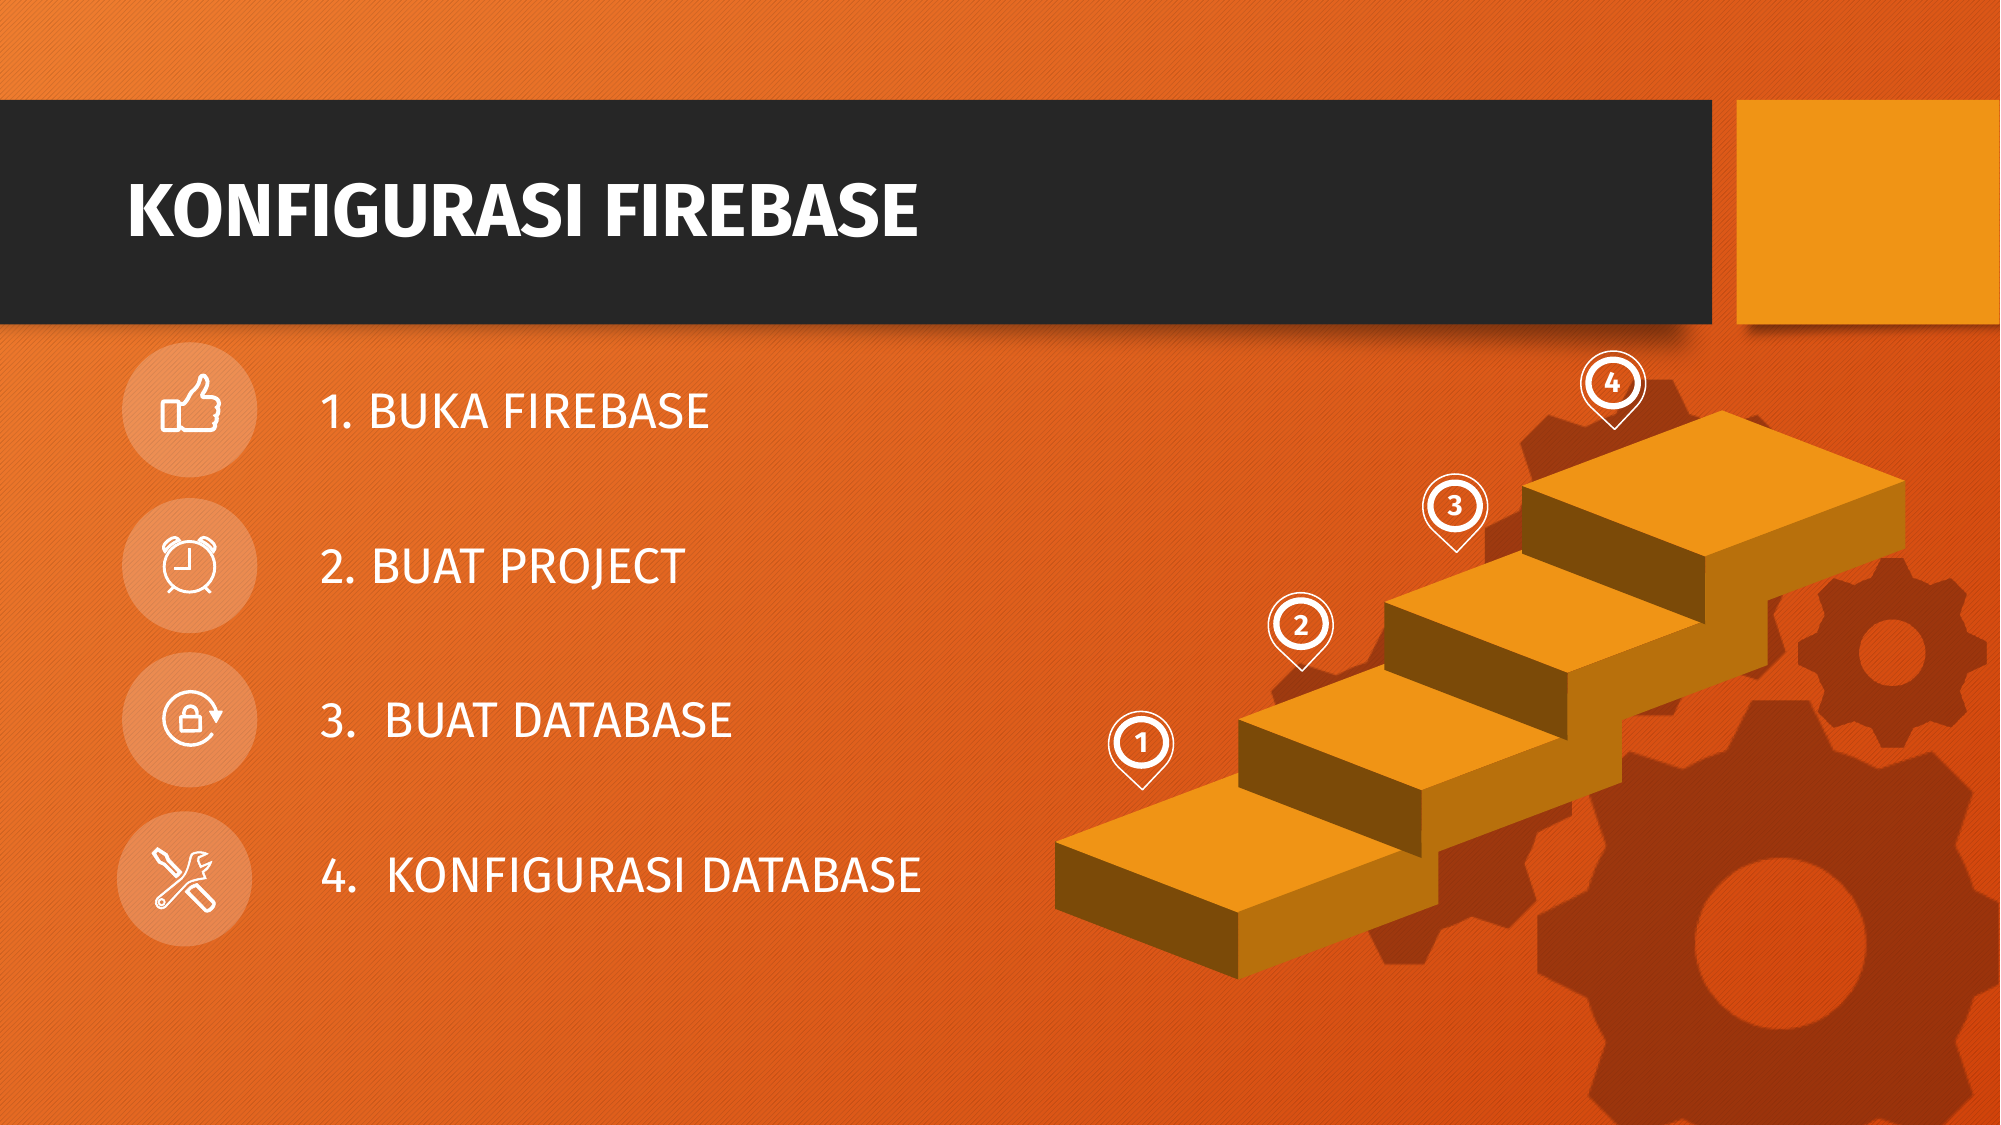

# KONFIGURASI FIREBASE

1. BUKA FIREBASE

4

3

2

1

2. BUAT PROJECT

3.  BUAT DATABASE
4.  KONFIGURASI DATABASE